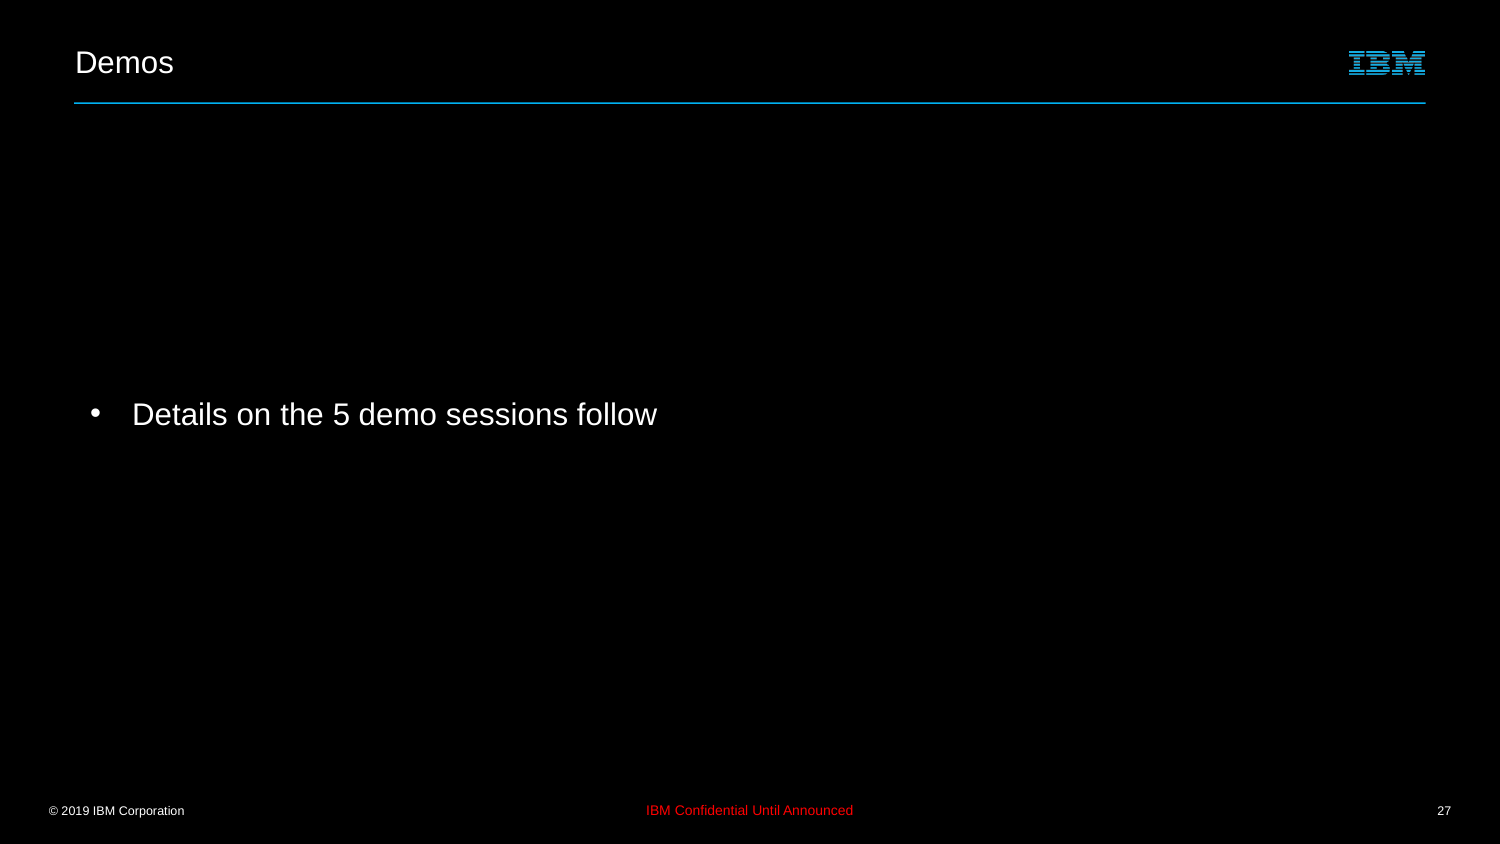

# Demos
Details on the 5 demo sessions follow